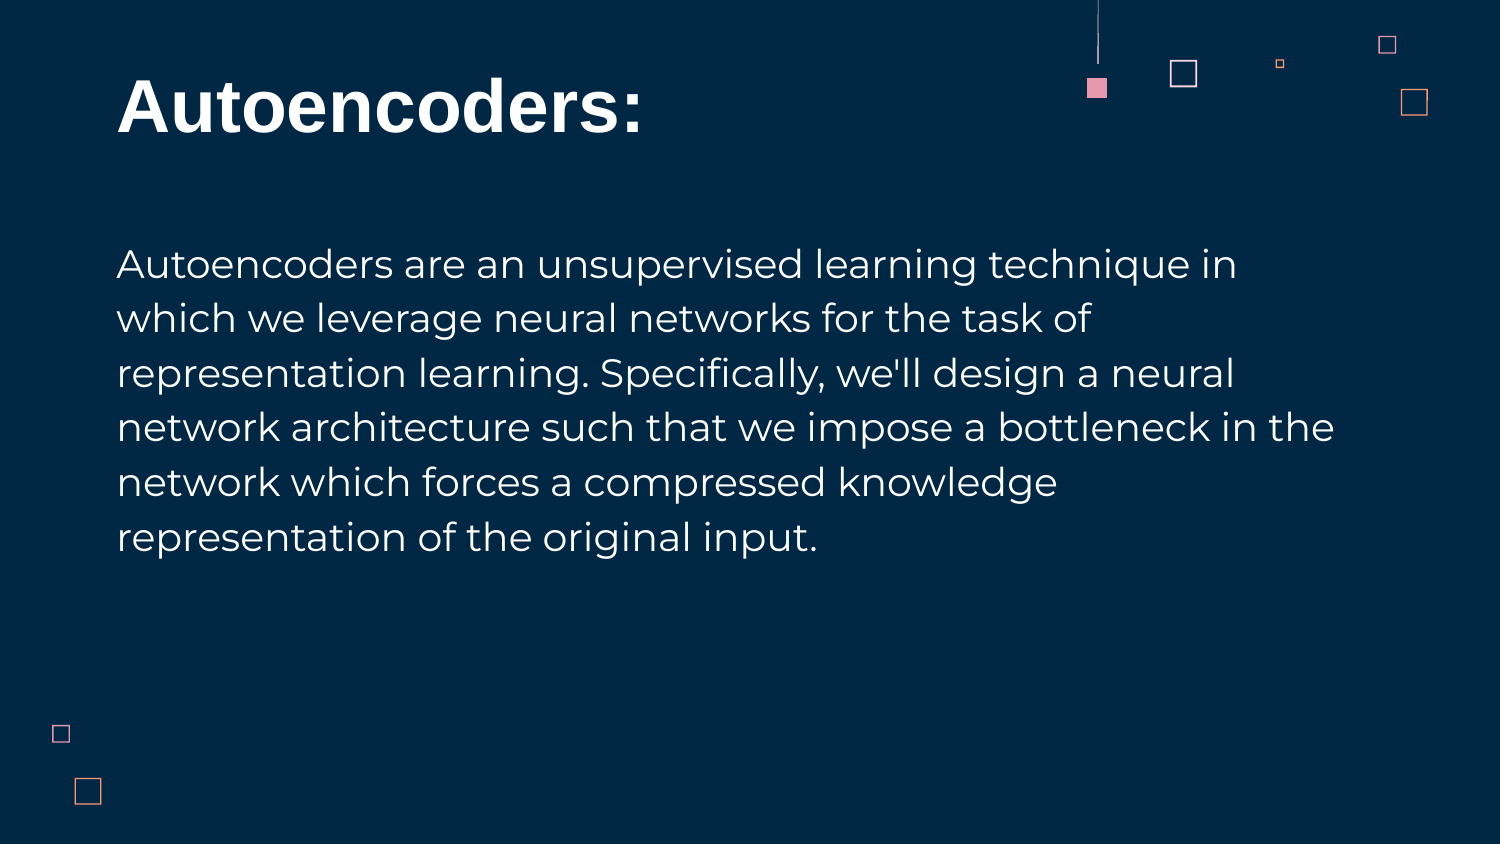

# Autoencoders:
Autoencoders are an unsupervised learning technique in which we leverage neural networks for the task of representation learning. Specifically, we'll design a neural network architecture such that we impose a bottleneck in the network which forces a compressed knowledge representation of the original input.